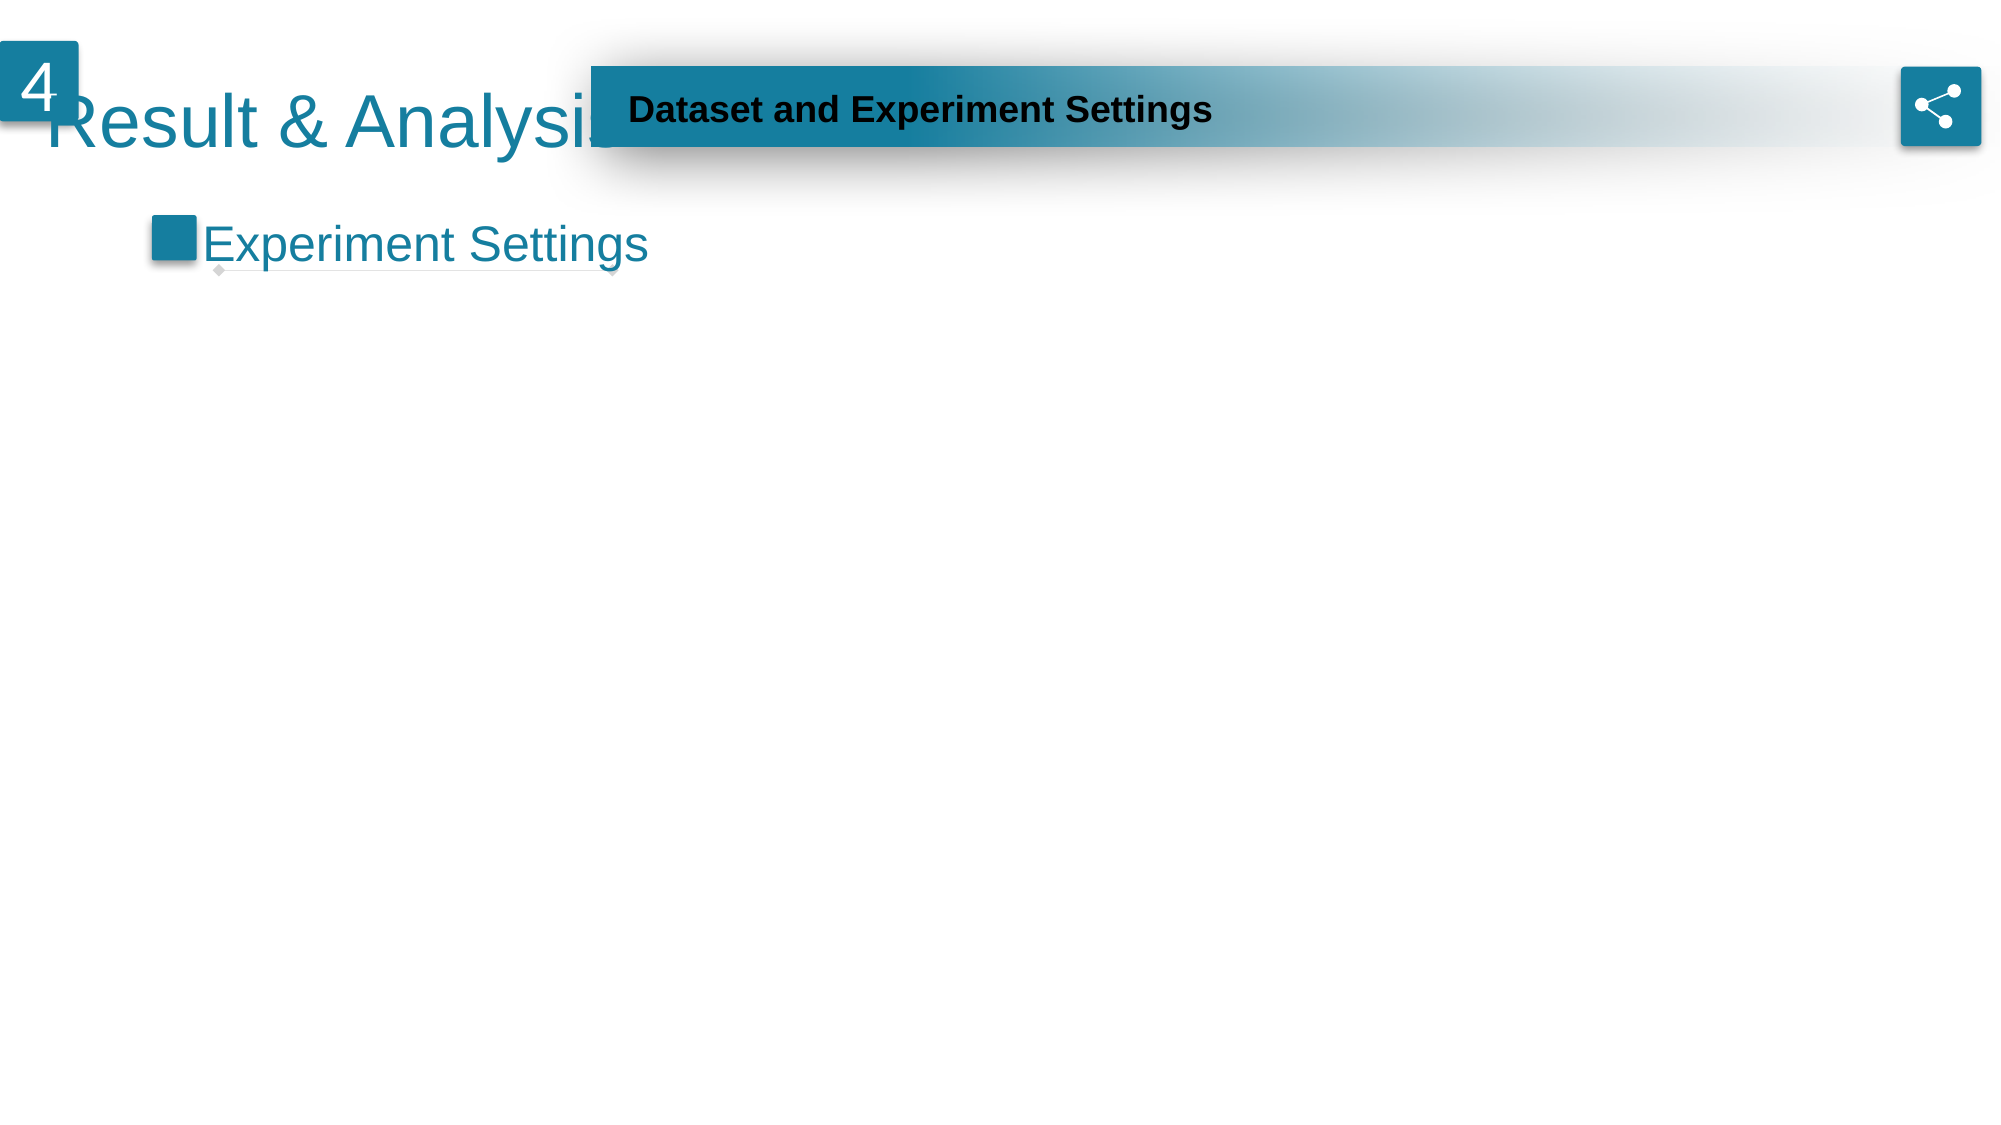

Result & Analysis
4

Dataset and Experiment Settings

Experiment Settings